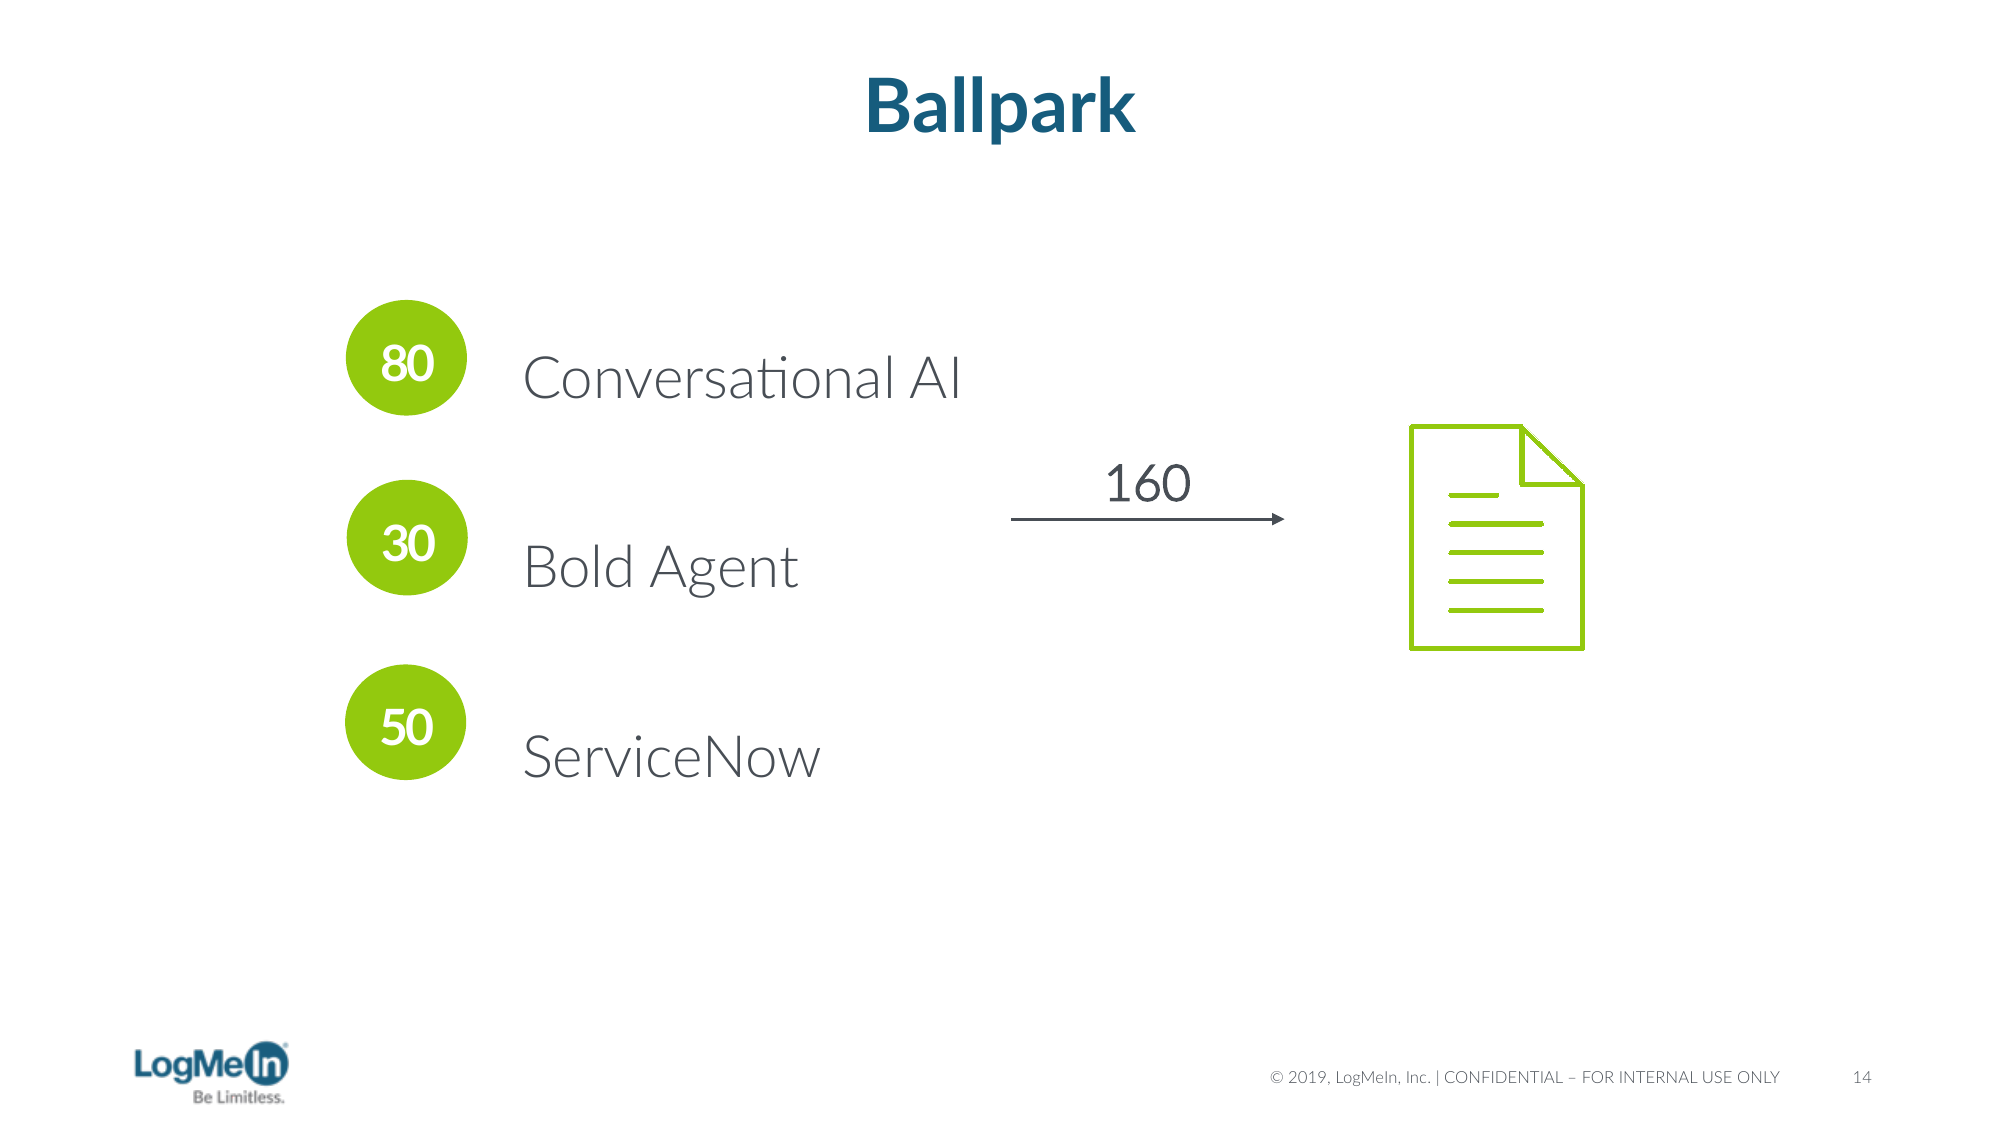

# Ballpark
          Conversational AI
          Bold Agent
          ServiceNow
80

160
30
50